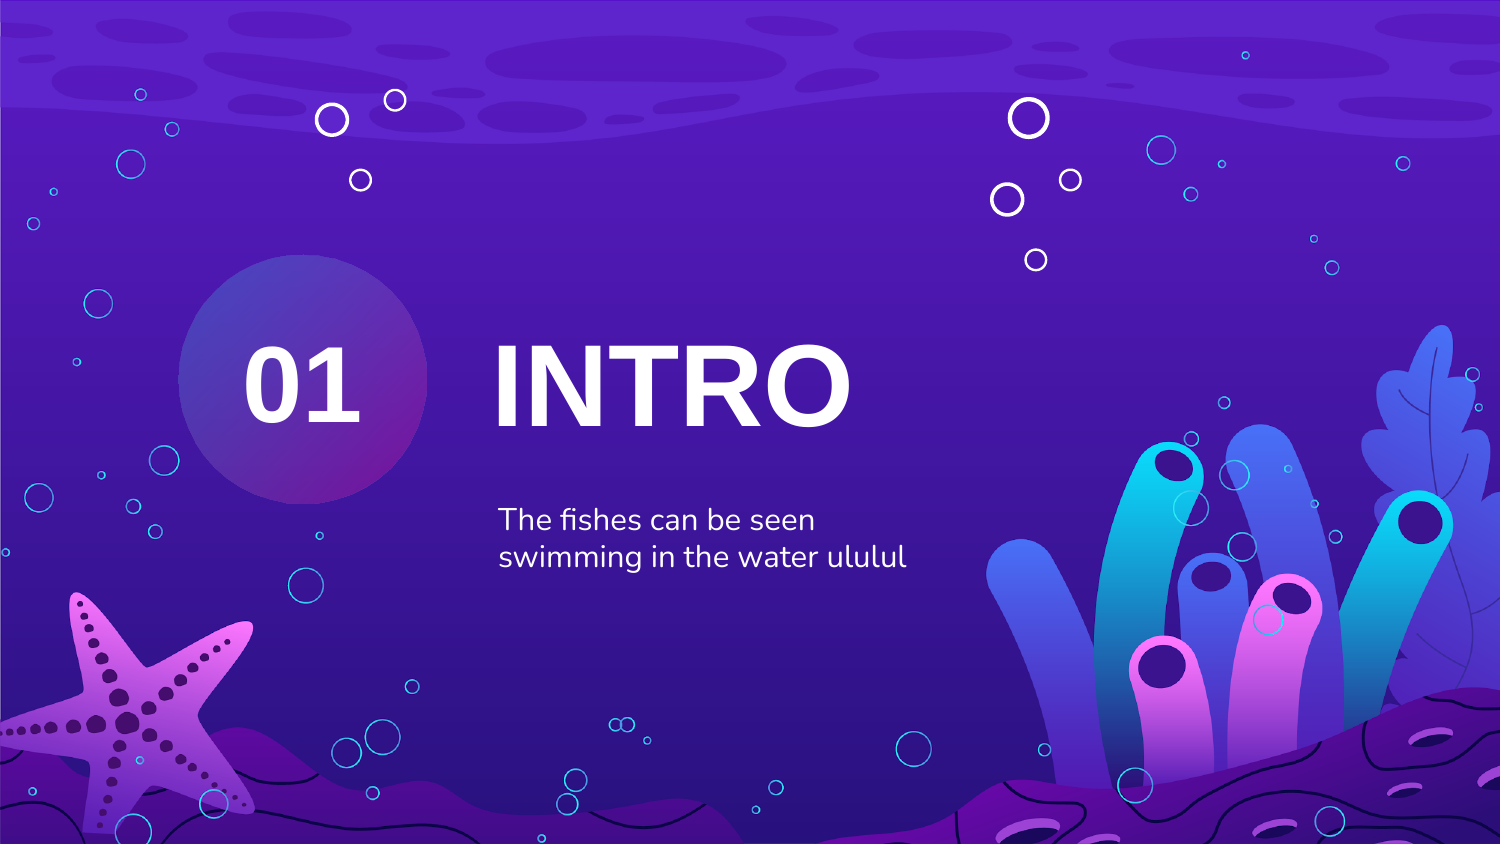

INTRO
# 01
The fishes can be seen swimming in the water ululul